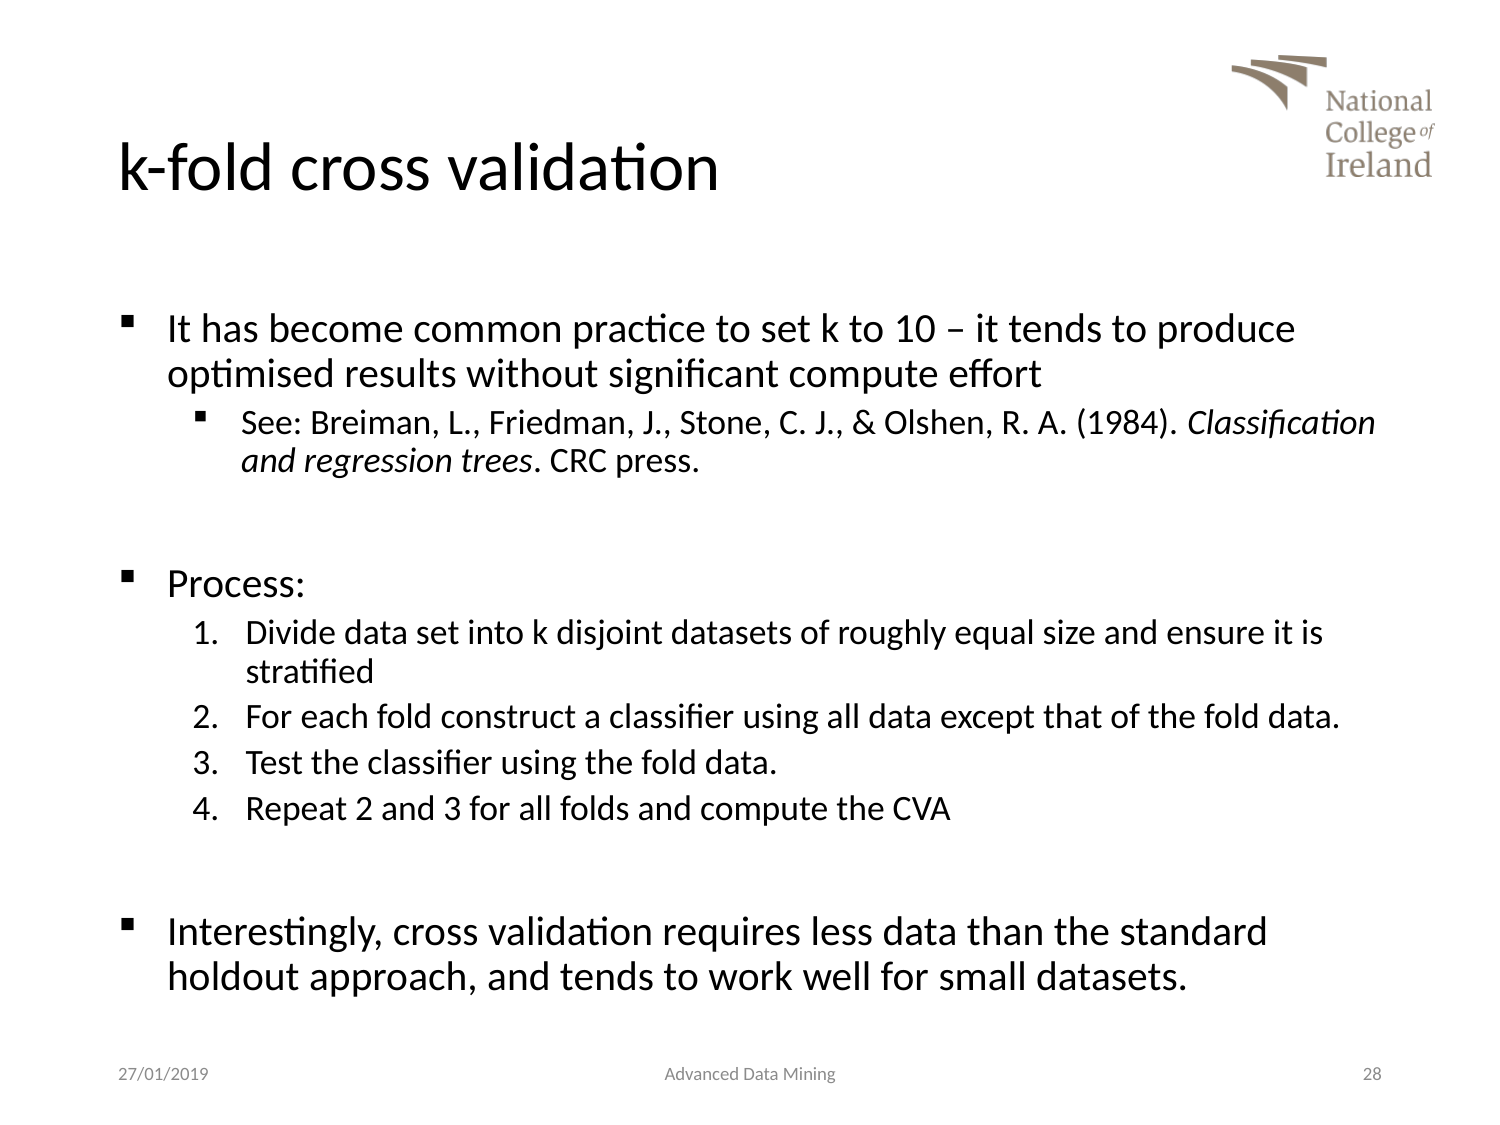

# k-fold cross validation
It has become common practice to set k to 10 – it tends to produce optimised results without significant compute effort
See: Breiman, L., Friedman, J., Stone, C. J., & Olshen, R. A. (1984). Classification and regression trees. CRC press.

Process:
Divide data set into k disjoint datasets of roughly equal size and ensure it is stratified
For each fold construct a classifier using all data except that of the fold data.
Test the classifier using the fold data.
Repeat 2 and 3 for all folds and compute the CVA

Interestingly, cross validation requires less data than the standard holdout approach, and tends to work well for small datasets.

27/01/2019
Advanced Data Mining
28